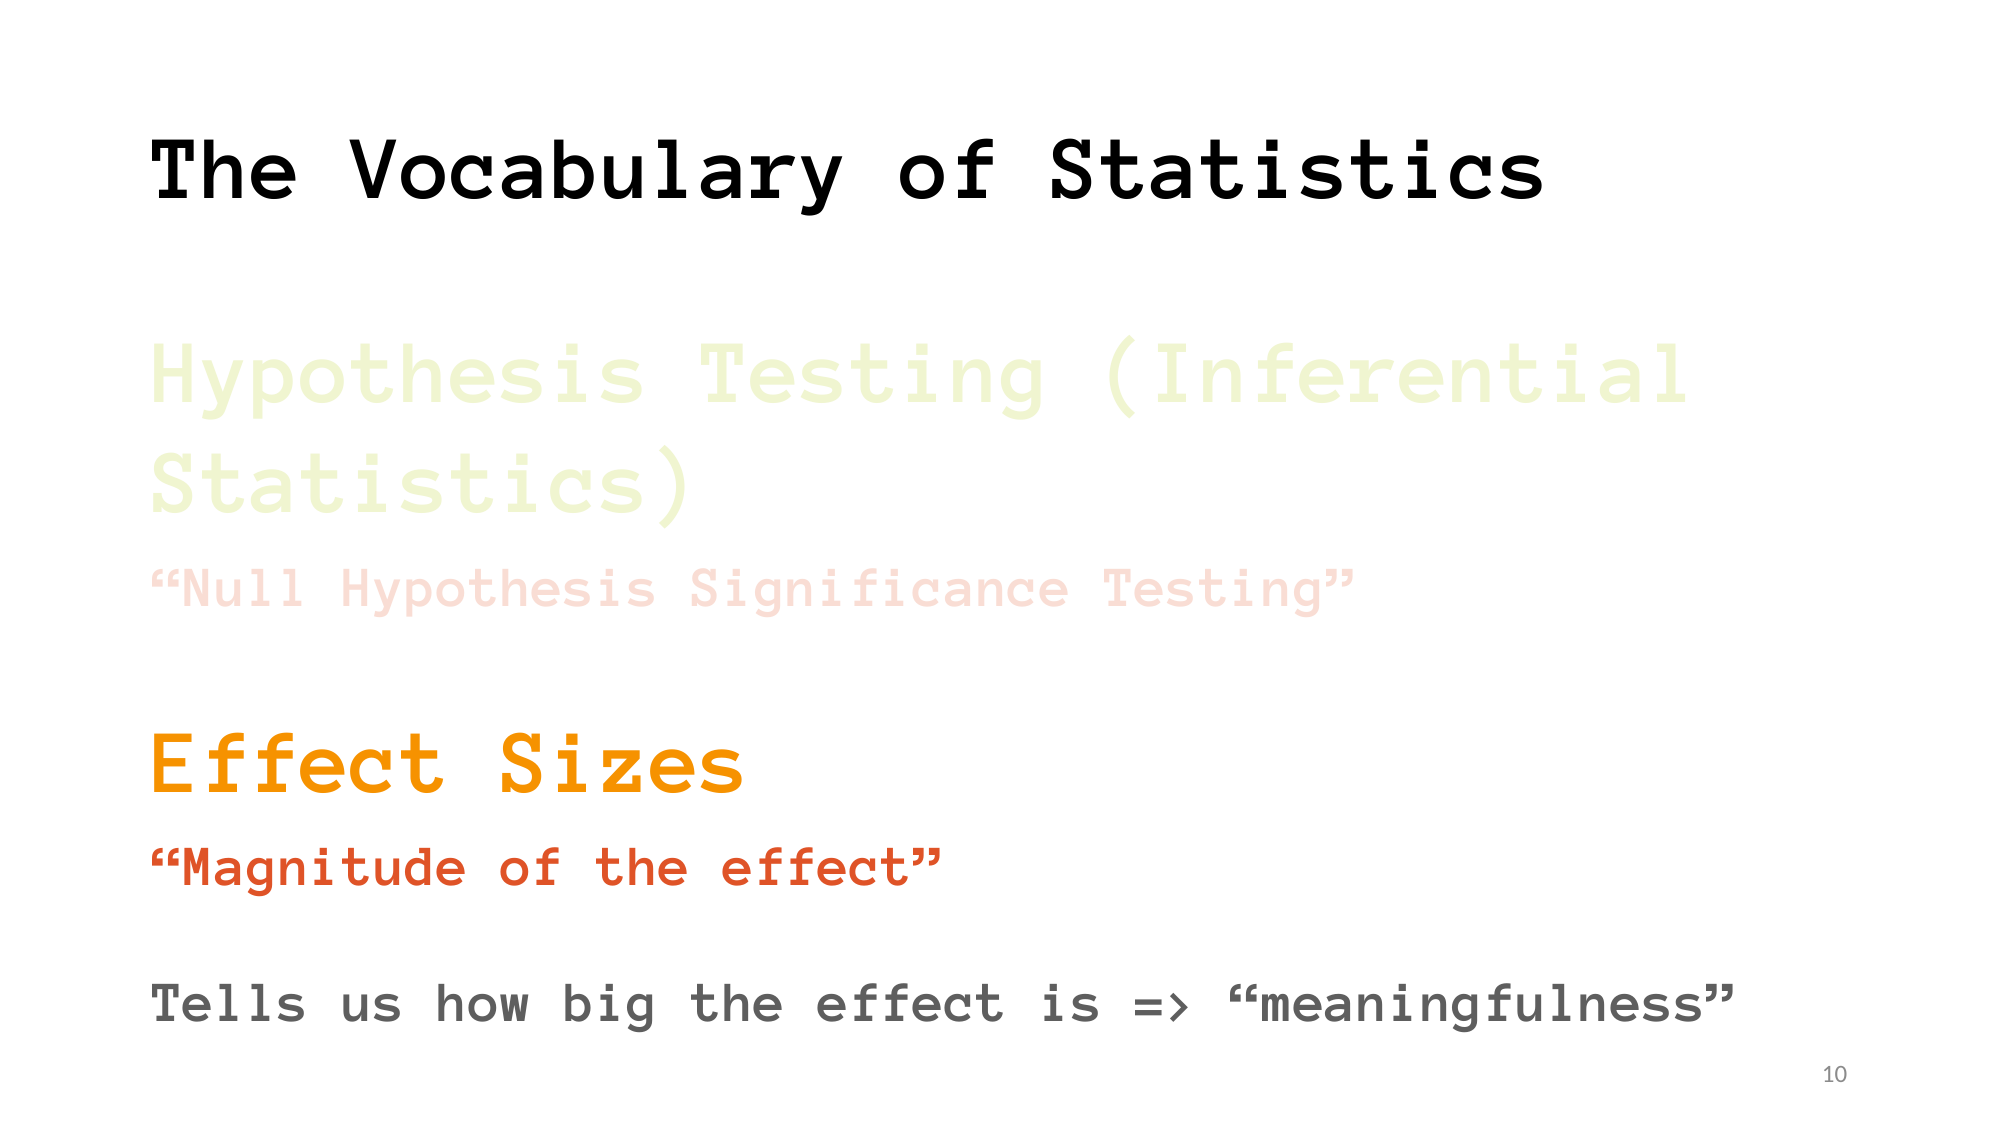

# The Vocabulary of Statistics
Hypothesis Testing (Inferential Statistics)
“Null Hypothesis Significance Testing”
Effect Sizes
“Magnitude of the effect”
Tells us how big the effect is => “meaningfulness”
10